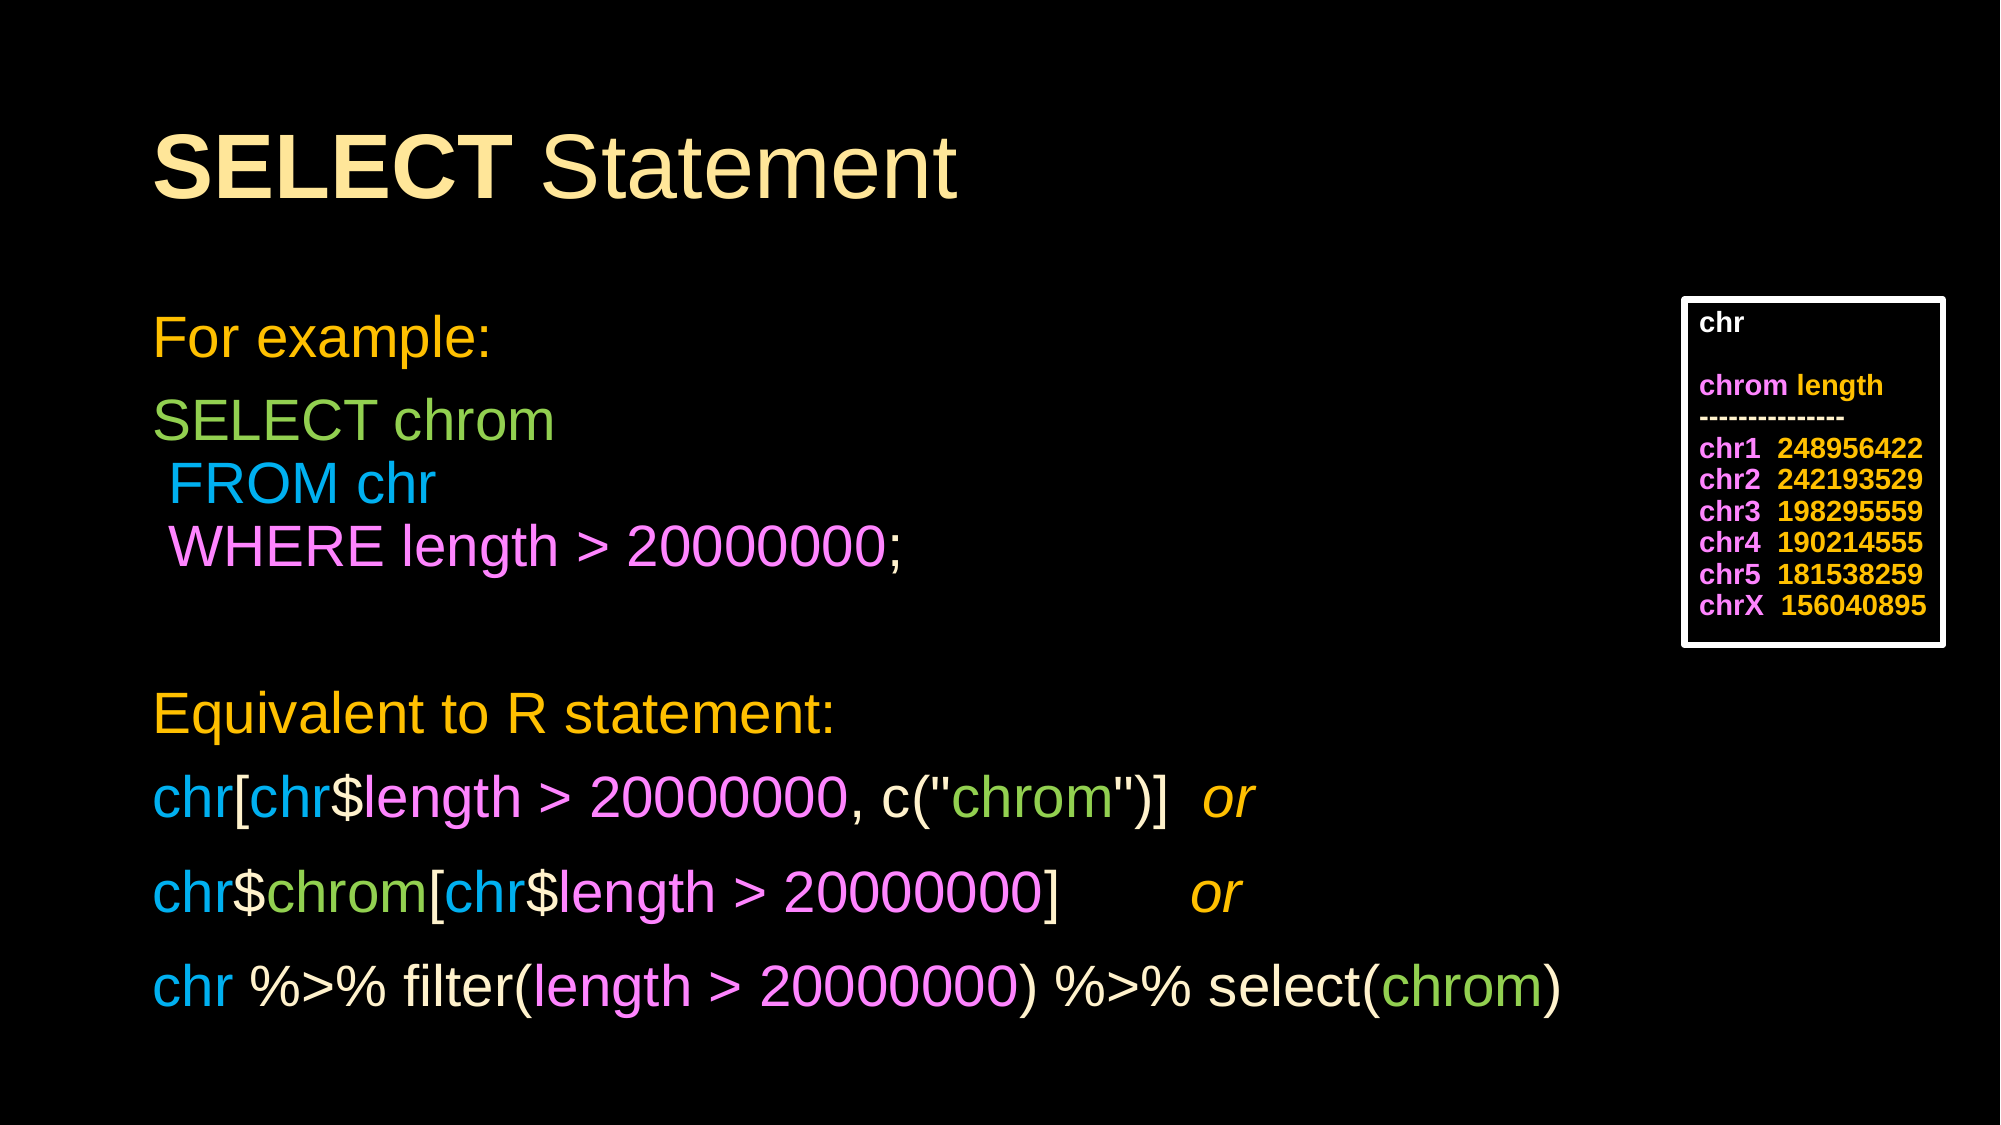

# SELECT Statement
chr
chrom length
---------------
chr1  248956422
chr2  242193529
chr3  198295559
chr4  190214555
chr5  181538259
chrX  156040895
For example:
SELECT chrom
 FROM chr
 WHERE length > 20000000;

Equivalent to R statement:
chr[chr$length > 20000000, c("chrom")]  or
chr$chrom[chr$length > 20000000]        or
chr %>% filter(length > 20000000) %>% select(chrom)